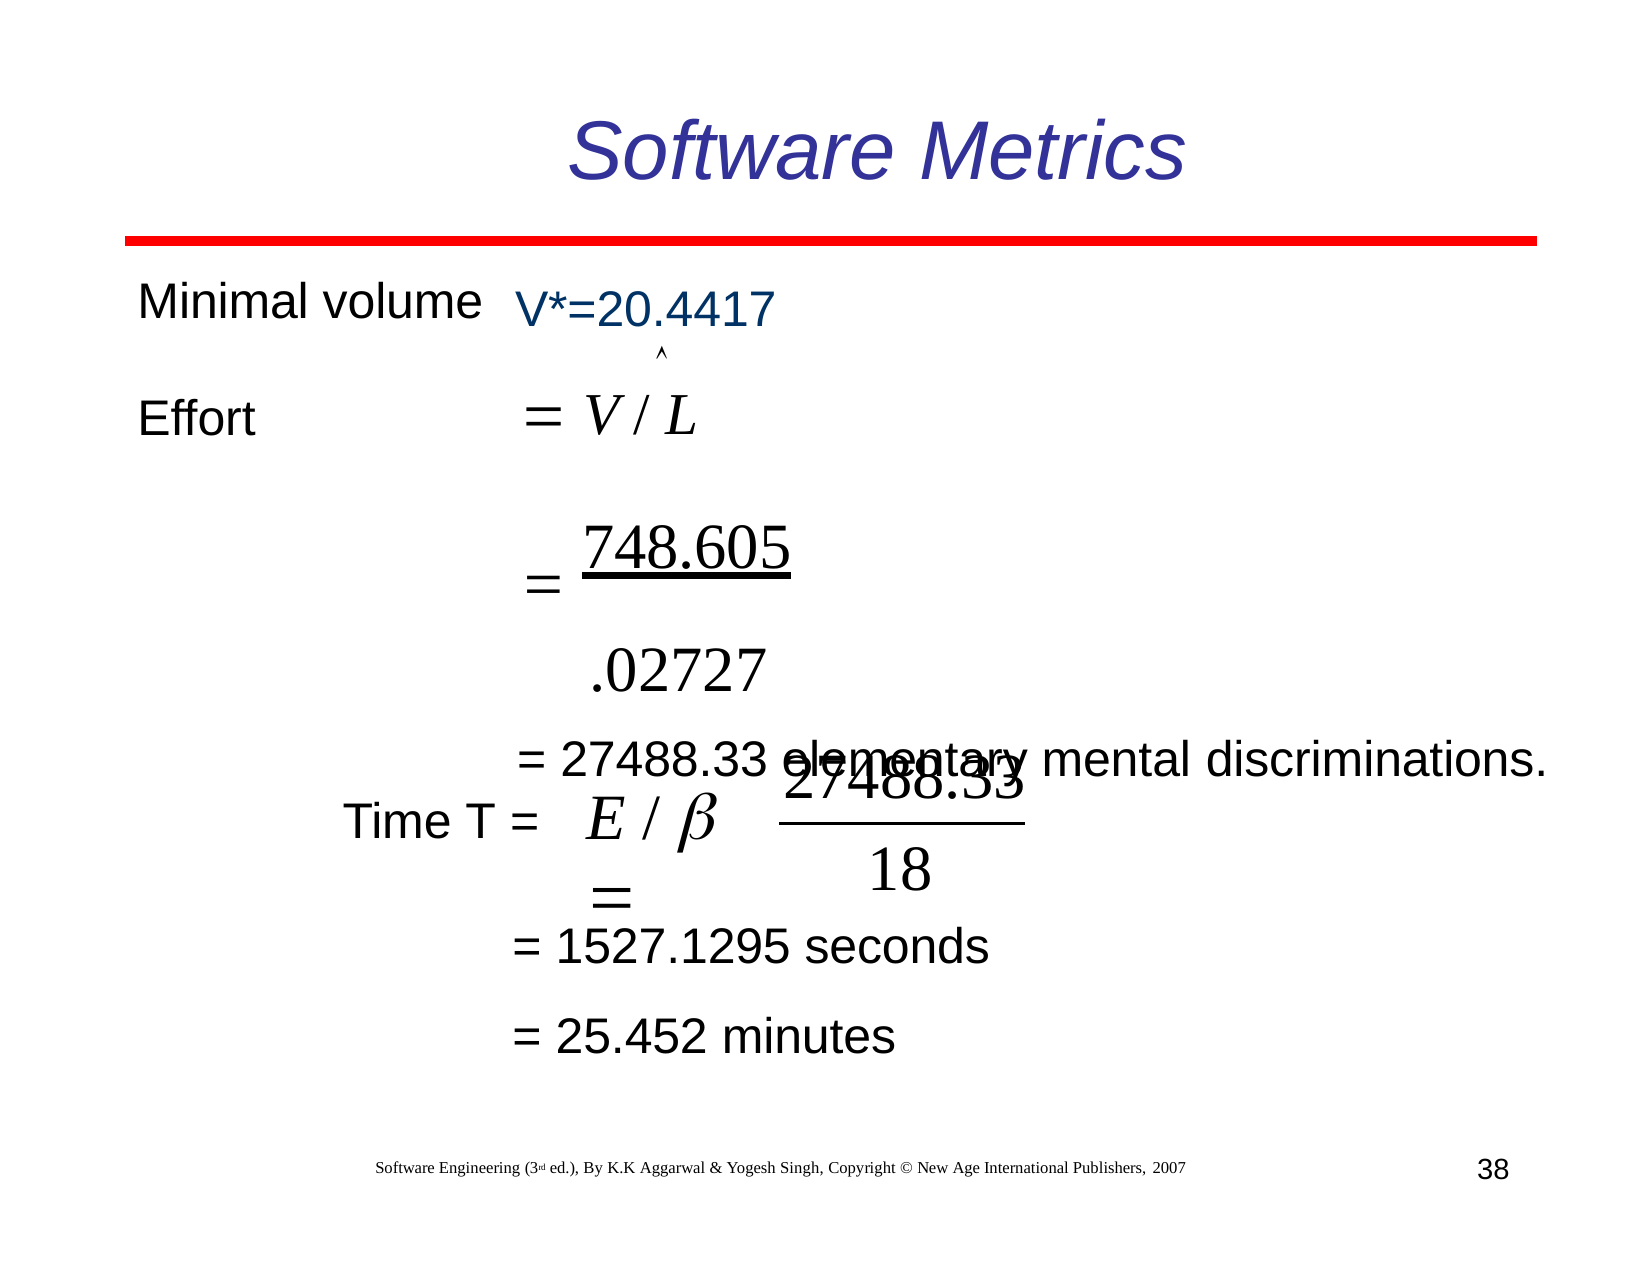

# Software Metrics

Minimal volume
V*=20.4417
∧
= V / L
Effort
= 748.605
.02727
= 27488.33 elementary mental discriminations.
27488.33
E / β =
Time T =

18
= 1527.1295 seconds
= 25.452 minutes
38
Software Engineering (3rd  ed.), By K.K Aggarwal & Yogesh Singh, Copyright © New Age International Publishers, 2007